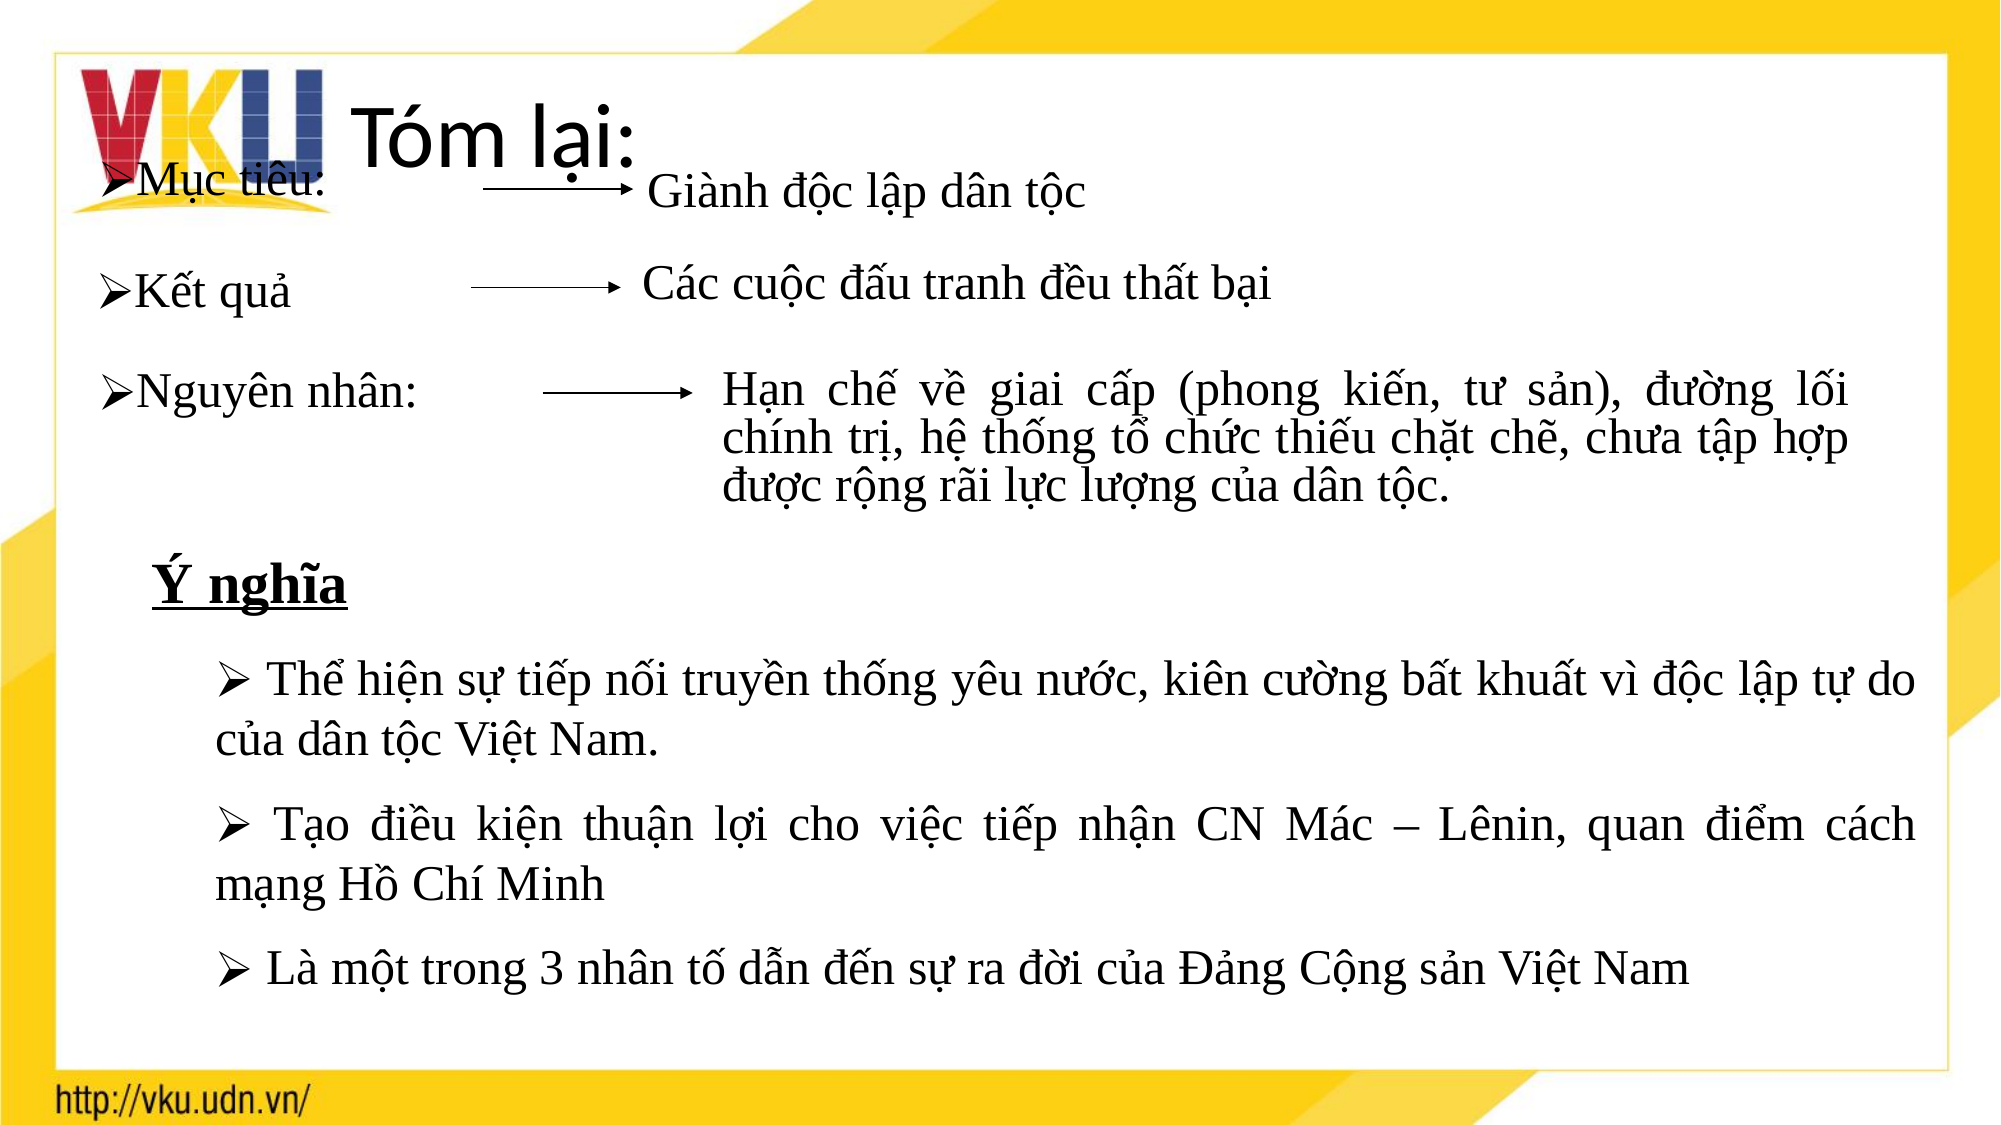

# Tóm lại:
Mục tiêu:
Giành độc lập dân tộc
Kết quả
Các cuộc đấu tranh đều thất bại
Nguyên nhân:
Hạn chế về giai cấp (phong kiến, tư sản), đường lối chính trị, hệ thống tổ chức thiếu chặt chẽ, chưa tập hợp được rộng rãi lực lượng của dân tộc.
Ý nghĩa
 Thể hiện sự tiếp nối truyền thống yêu nước, kiên cường bất khuất vì độc lập tự do của dân tộc Việt Nam.
 Tạo điều kiện thuận lợi cho việc tiếp nhận CN Mác – Lênin, quan điểm cách mạng Hồ Chí Minh
 Là một trong 3 nhân tố dẫn đến sự ra đời của Đảng Cộng sản Việt Nam